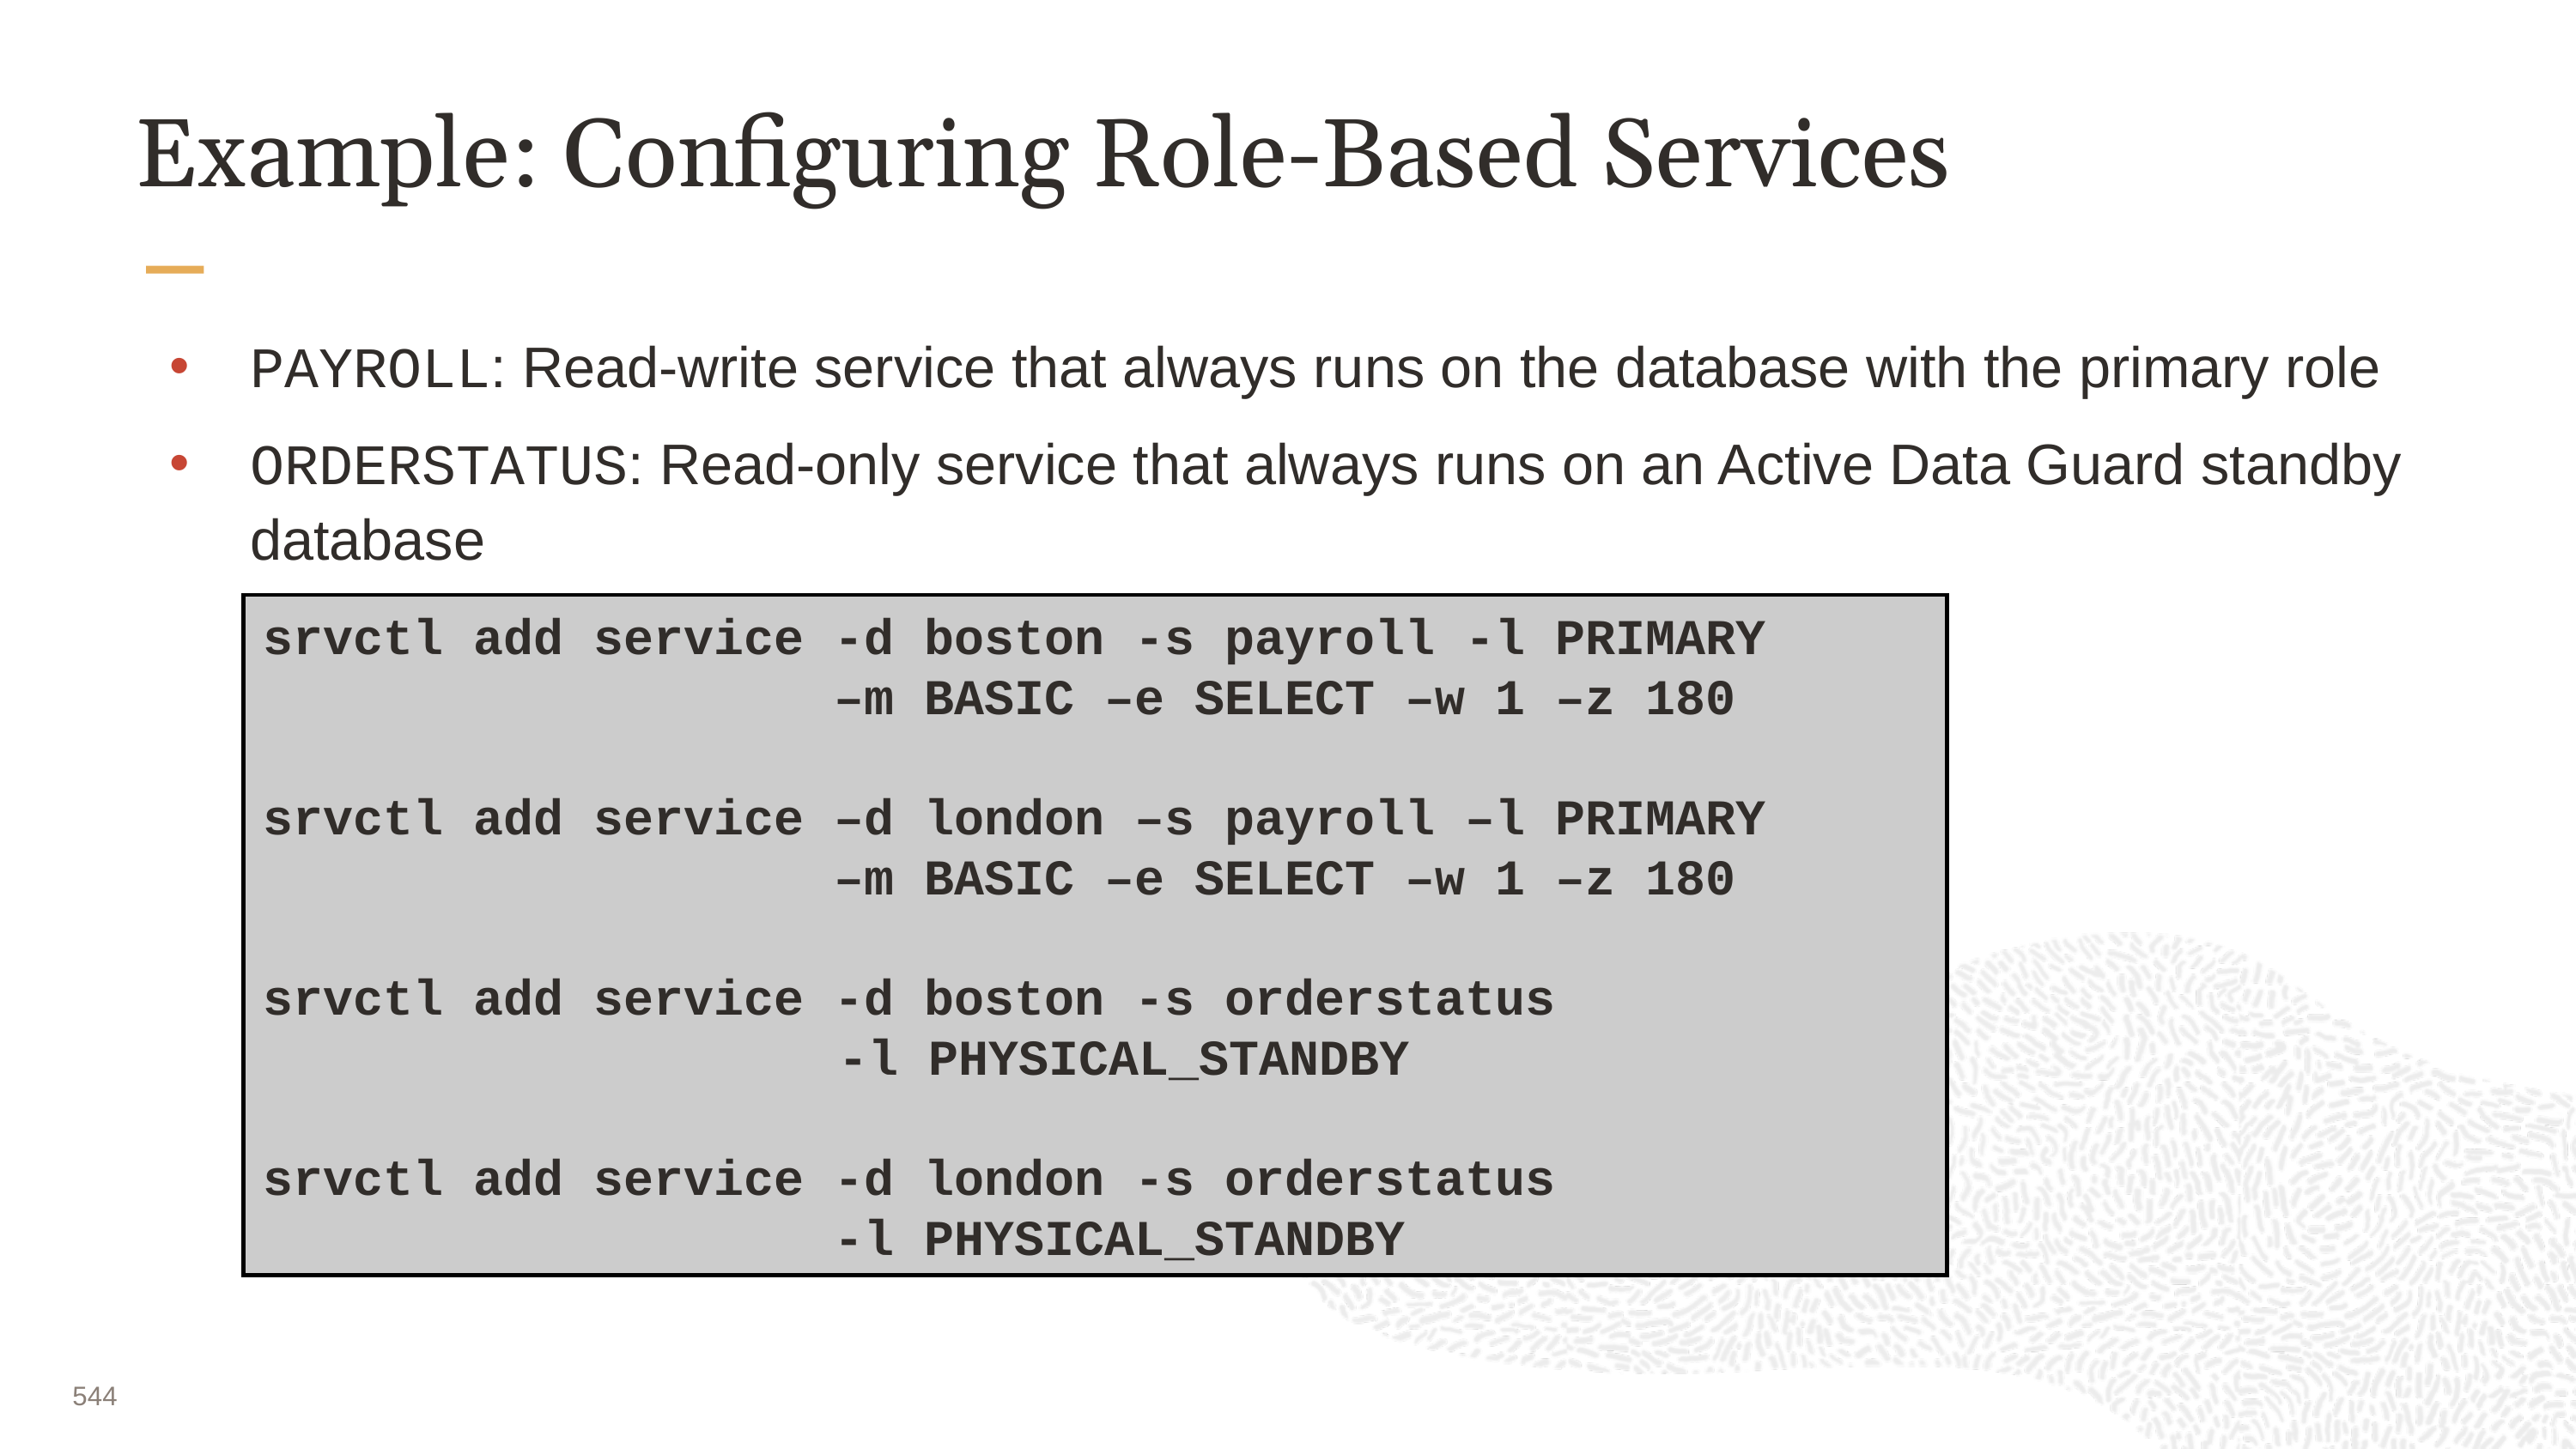

# Example: Configuring Role-Based Services
PAYROLL: Read-write service that always runs on the database with the primary role
ORDERSTATUS: Read-only service that always runs on an Active Data Guard standby database
srvctl add service -d boston -s payroll -l PRIMARY
                   –m BASIC –e SELECT –w 1 –z 180

srvctl add service –d london –s payroll –l PRIMARY
                   –m BASIC –e SELECT –w 1 –z 180

srvctl add service -d boston -s orderstatus
				  -l PHYSICAL_STANDBY

srvctl add service -d london -s orderstatus
                   -l PHYSICAL_STANDBY